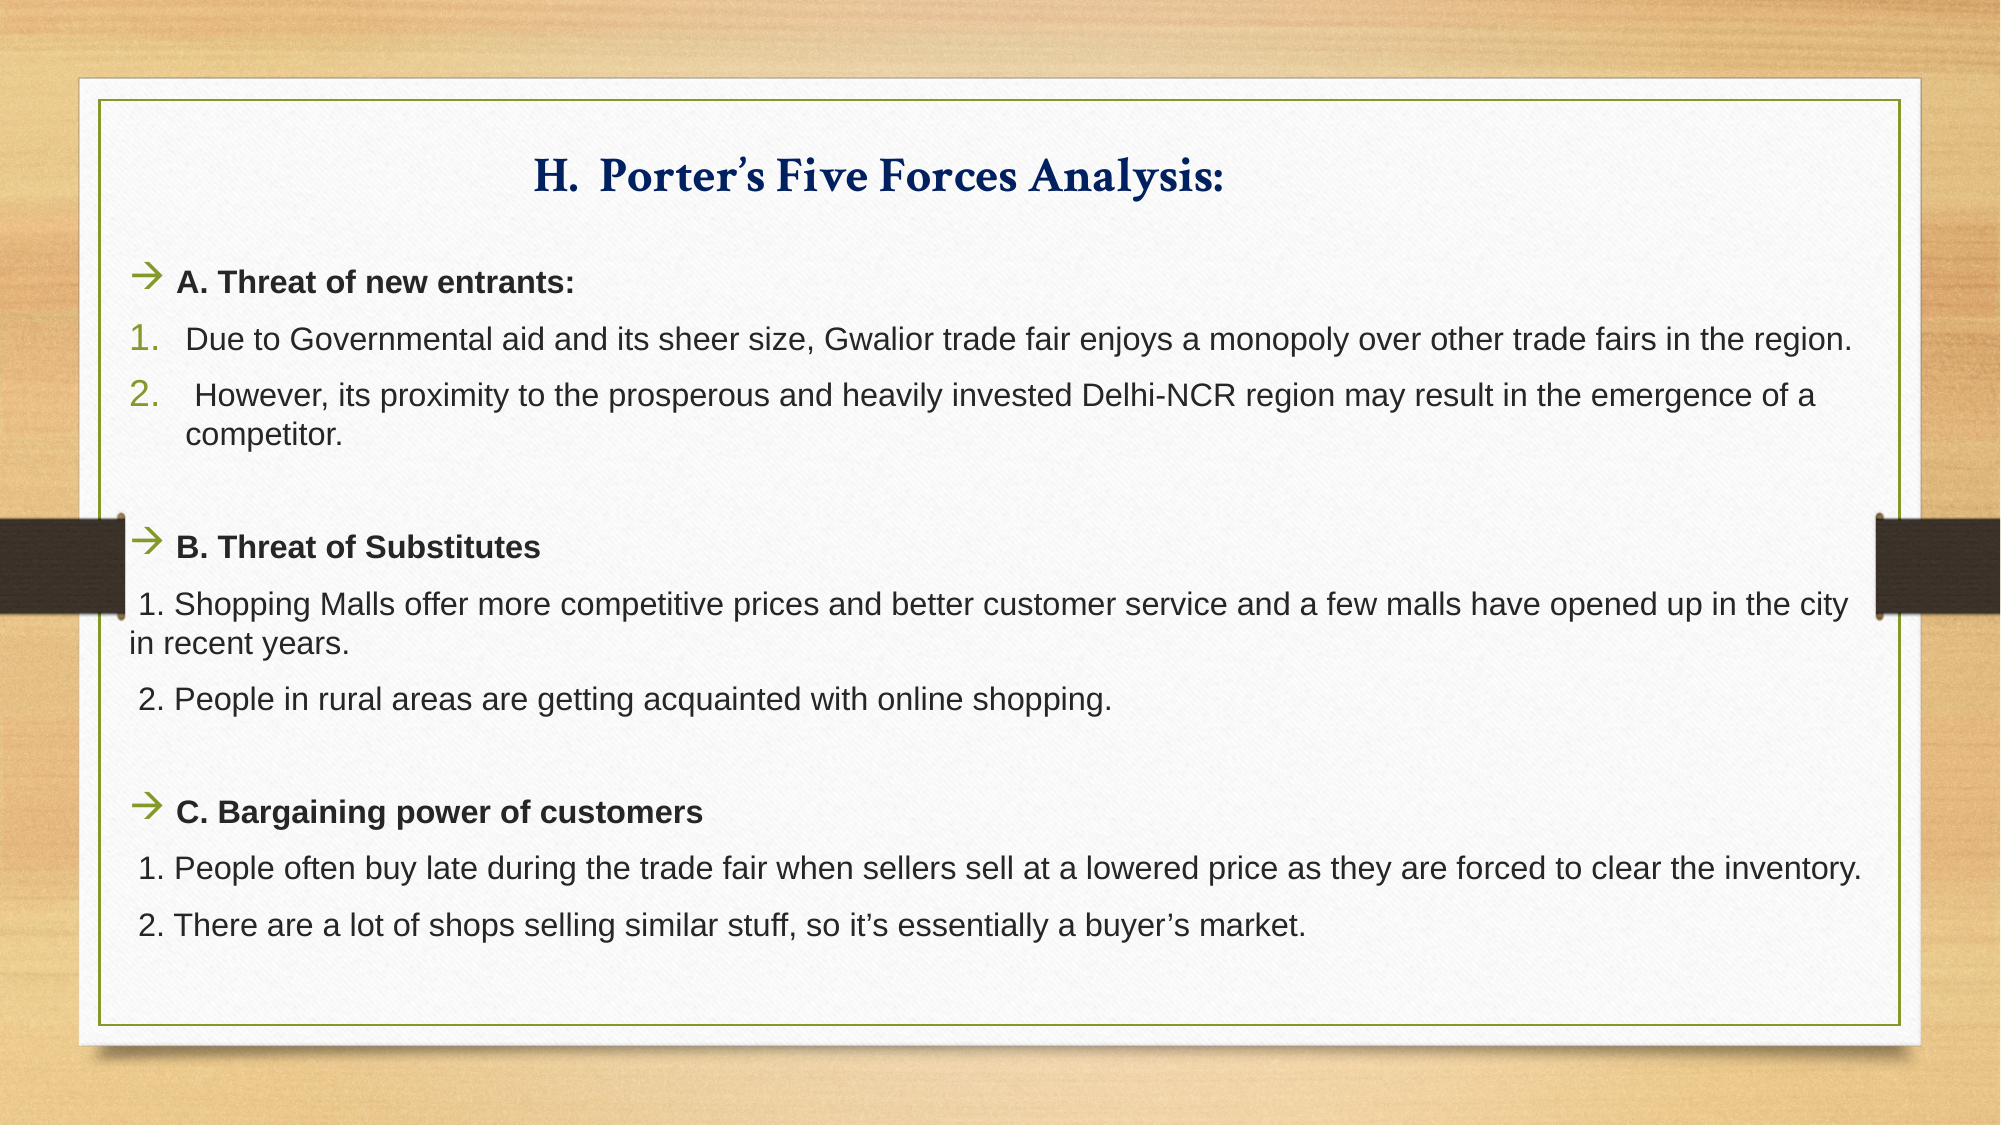

# H.  Porter’s Five Forces Analysis:
A. Threat of new entrants:
Due to Governmental aid and its sheer size, Gwalior trade fair enjoys a monopoly over other trade fairs in the region.
 However, its proximity to the prosperous and heavily invested Delhi-NCR region may result in the emergence of a competitor.

B. Threat of Substitutes
 1. Shopping Malls offer more competitive prices and better customer service and a few malls have opened up in the city in recent years.
 2. People in rural areas are getting acquainted with online shopping.

C. Bargaining power of customers
 1. People often buy late during the trade fair when sellers sell at a lowered price as they are forced to clear the inventory.
 2. There are a lot of shops selling similar stuff, so it’s essentially a buyer’s market.